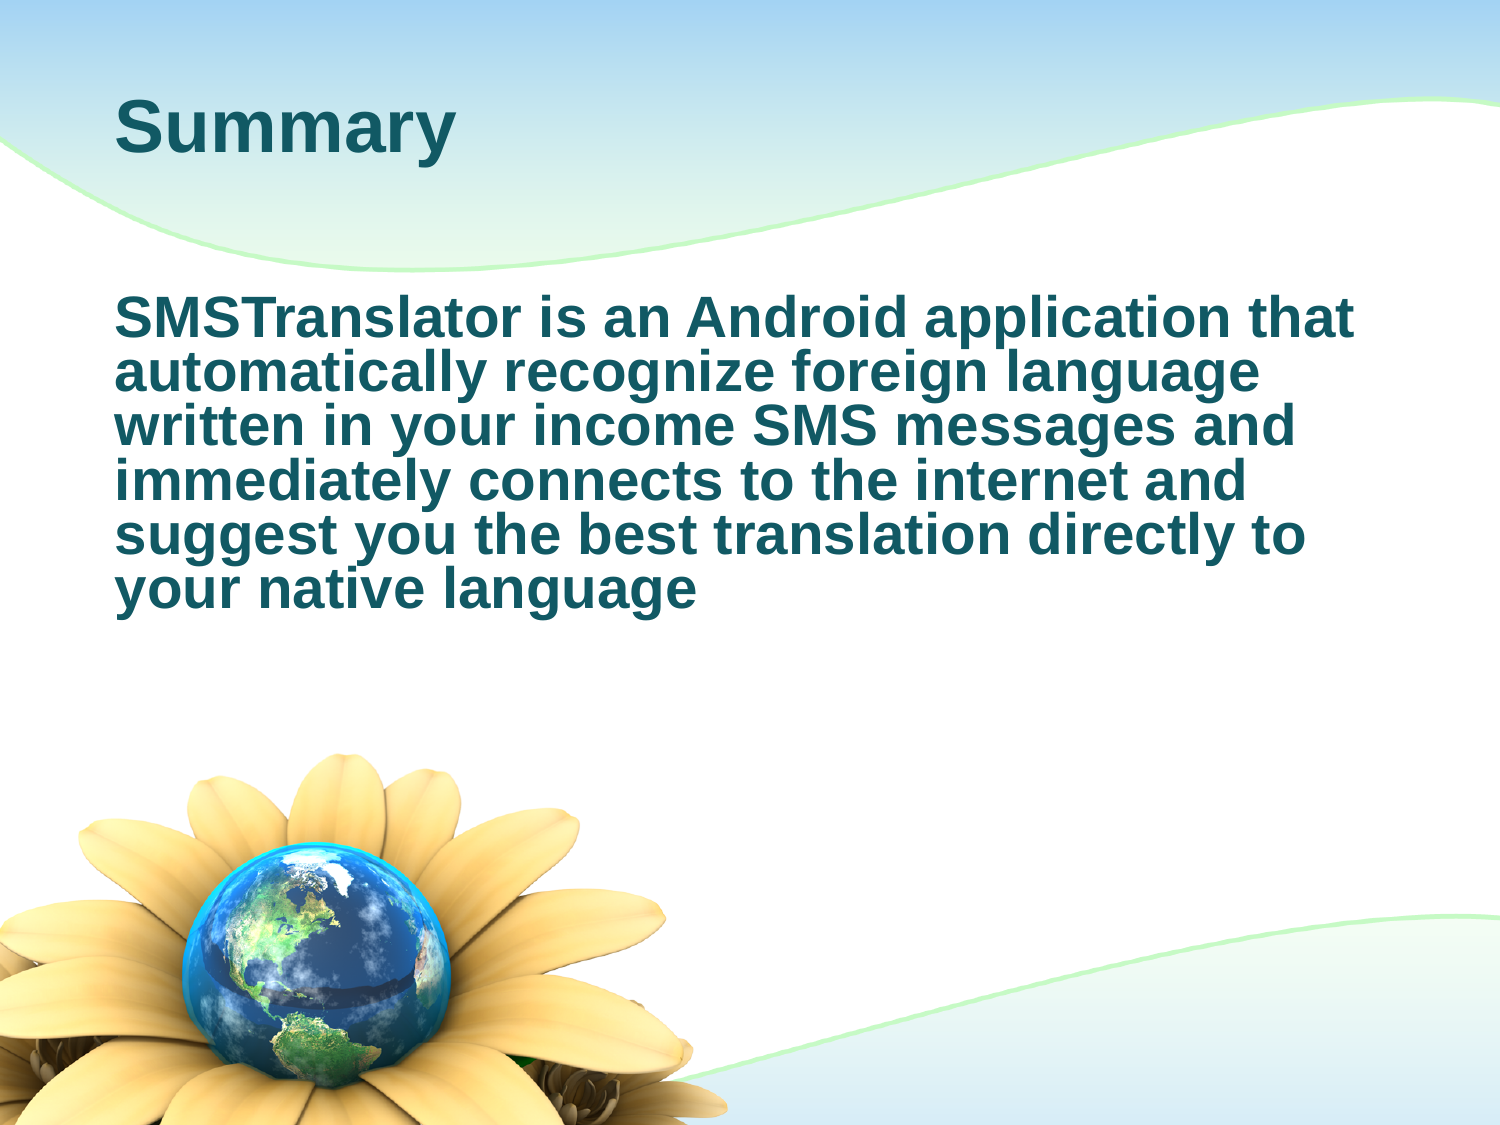

# Summary

SMSTranslator is an Android application that automatically recognize foreign language written in your income SMS messages and immediately connects to the internet and suggest you the best translation directly to your native language